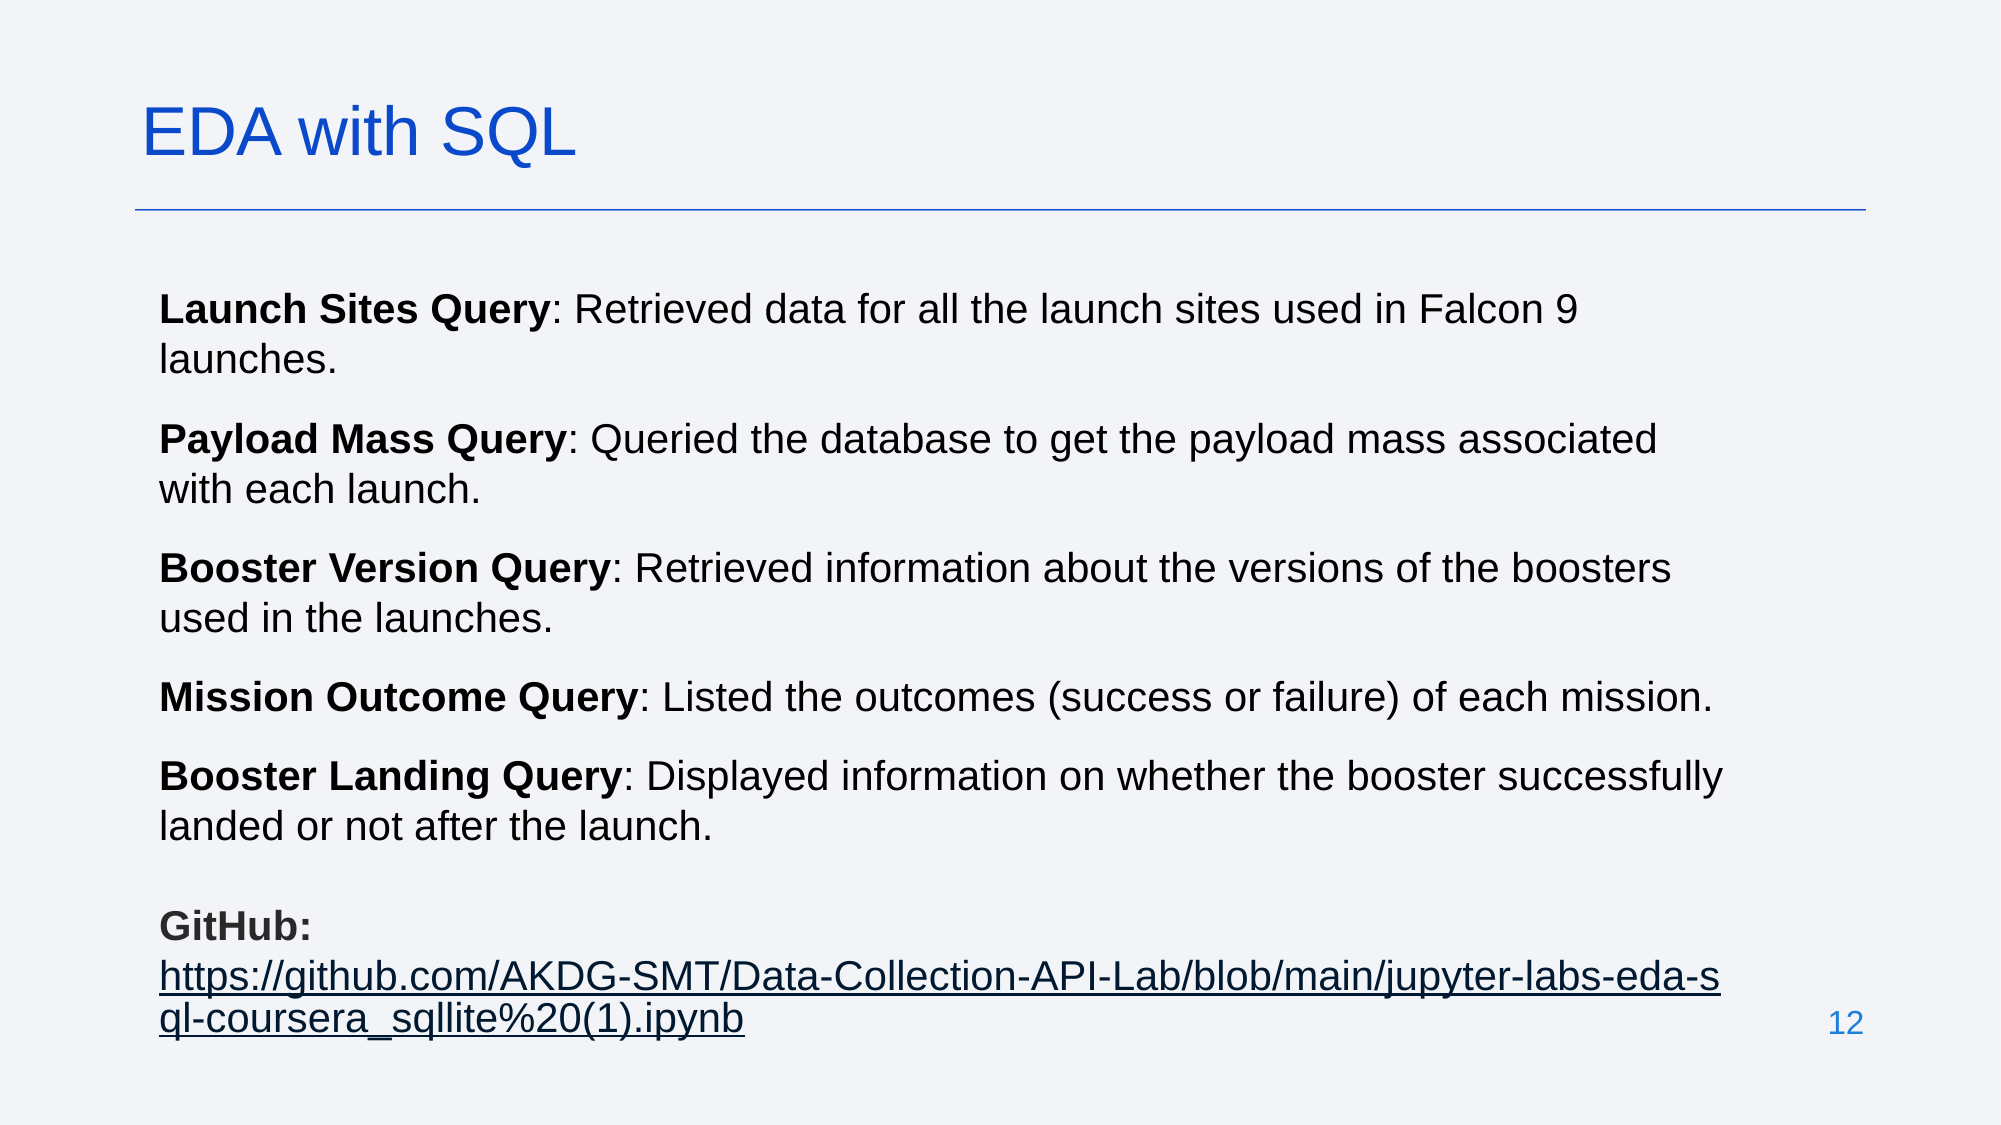

EDA with SQL
Launch Sites Query: Retrieved data for all the launch sites used in Falcon 9 launches.
Payload Mass Query: Queried the database to get the payload mass associated with each launch.
Booster Version Query: Retrieved information about the versions of the boosters used in the launches.
Mission Outcome Query: Listed the outcomes (success or failure) of each mission.
Booster Landing Query: Displayed information on whether the booster successfully landed or not after the launch.

GitHub: https://github.com/AKDG-SMT/Data-Collection-API-Lab/blob/main/jupyter-labs-eda-sql-coursera_sqllite%20(1).ipynb
12